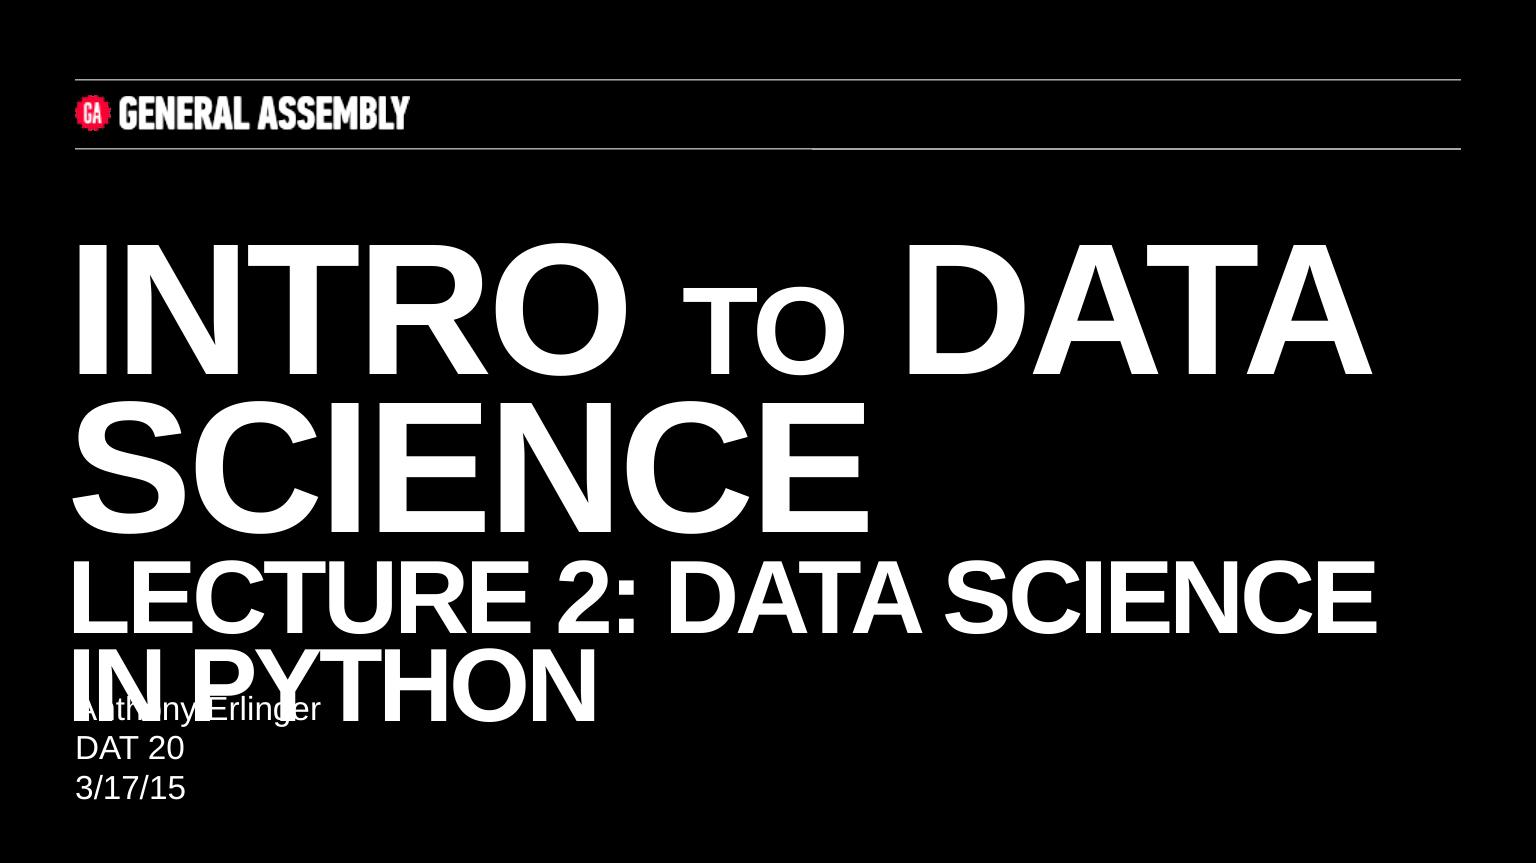

# INTRO to DATA SCIENCE Lecture 2: Data science in python
Anthony Erlinger
DAT 20
3/17/15